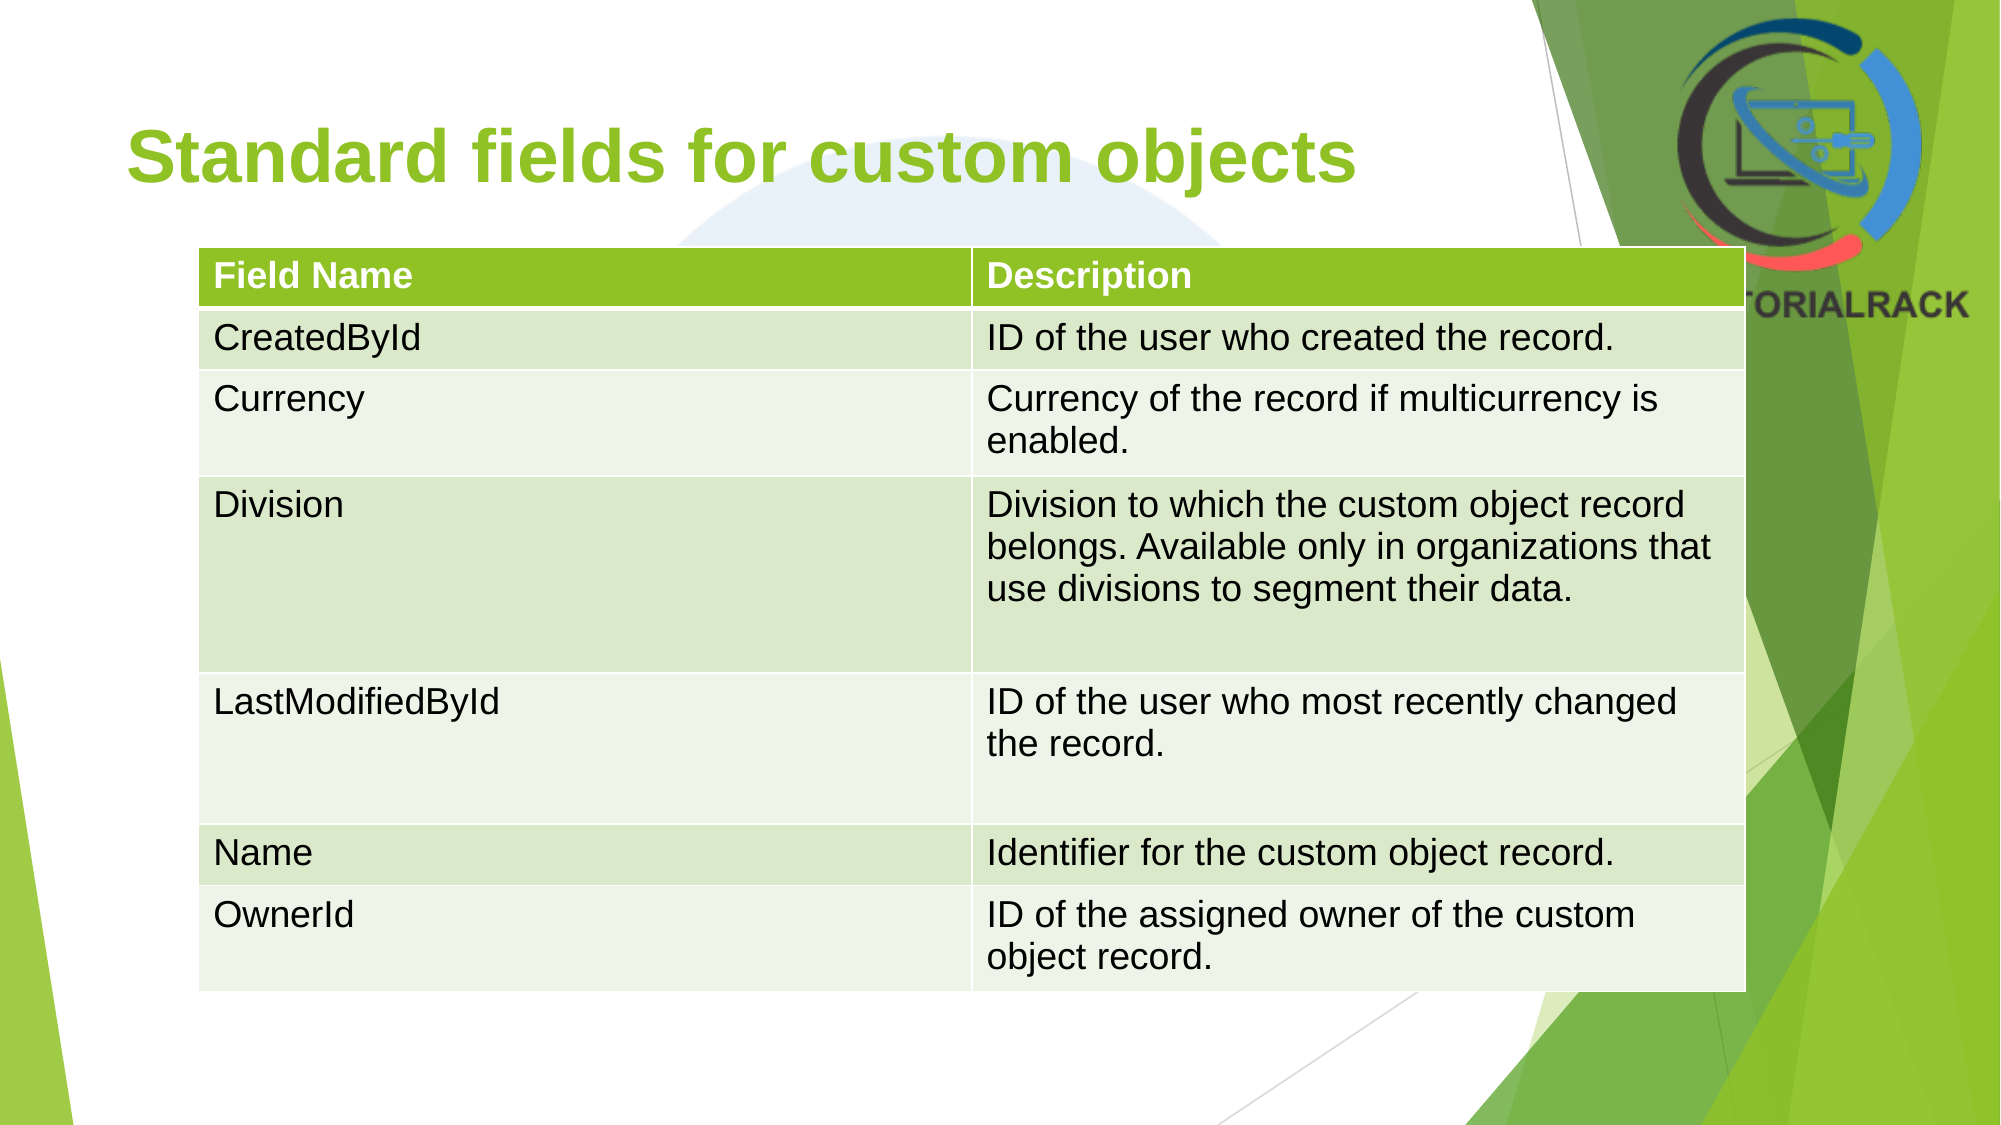

# Standard fields for custom objects
| Field Name | Description |
| --- | --- |
| CreatedById | ID of the user who created the record. |
| Currency | Currency of the record if multicurrency is enabled. |
| Division | Division to which the custom object record belongs. Available only in organizations that use divisions to segment their data. |
| LastModifiedById | ID of the user who most recently changed the record. |
| Name | Identifier for the custom object record. |
| OwnerId | ID of the assigned owner of the custom object record. |